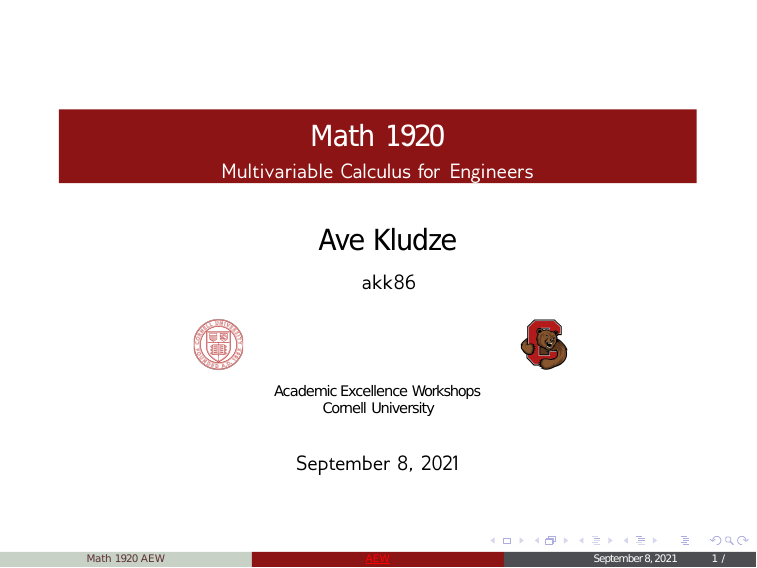

Math 1920
Multivariable Calculus for Engineers
Ave Kludze
akk86

Academic Excellence Workshops  Cornell University

September 8, 2021

Math 1920 AEW
AEW
September 8, 2021
1 /